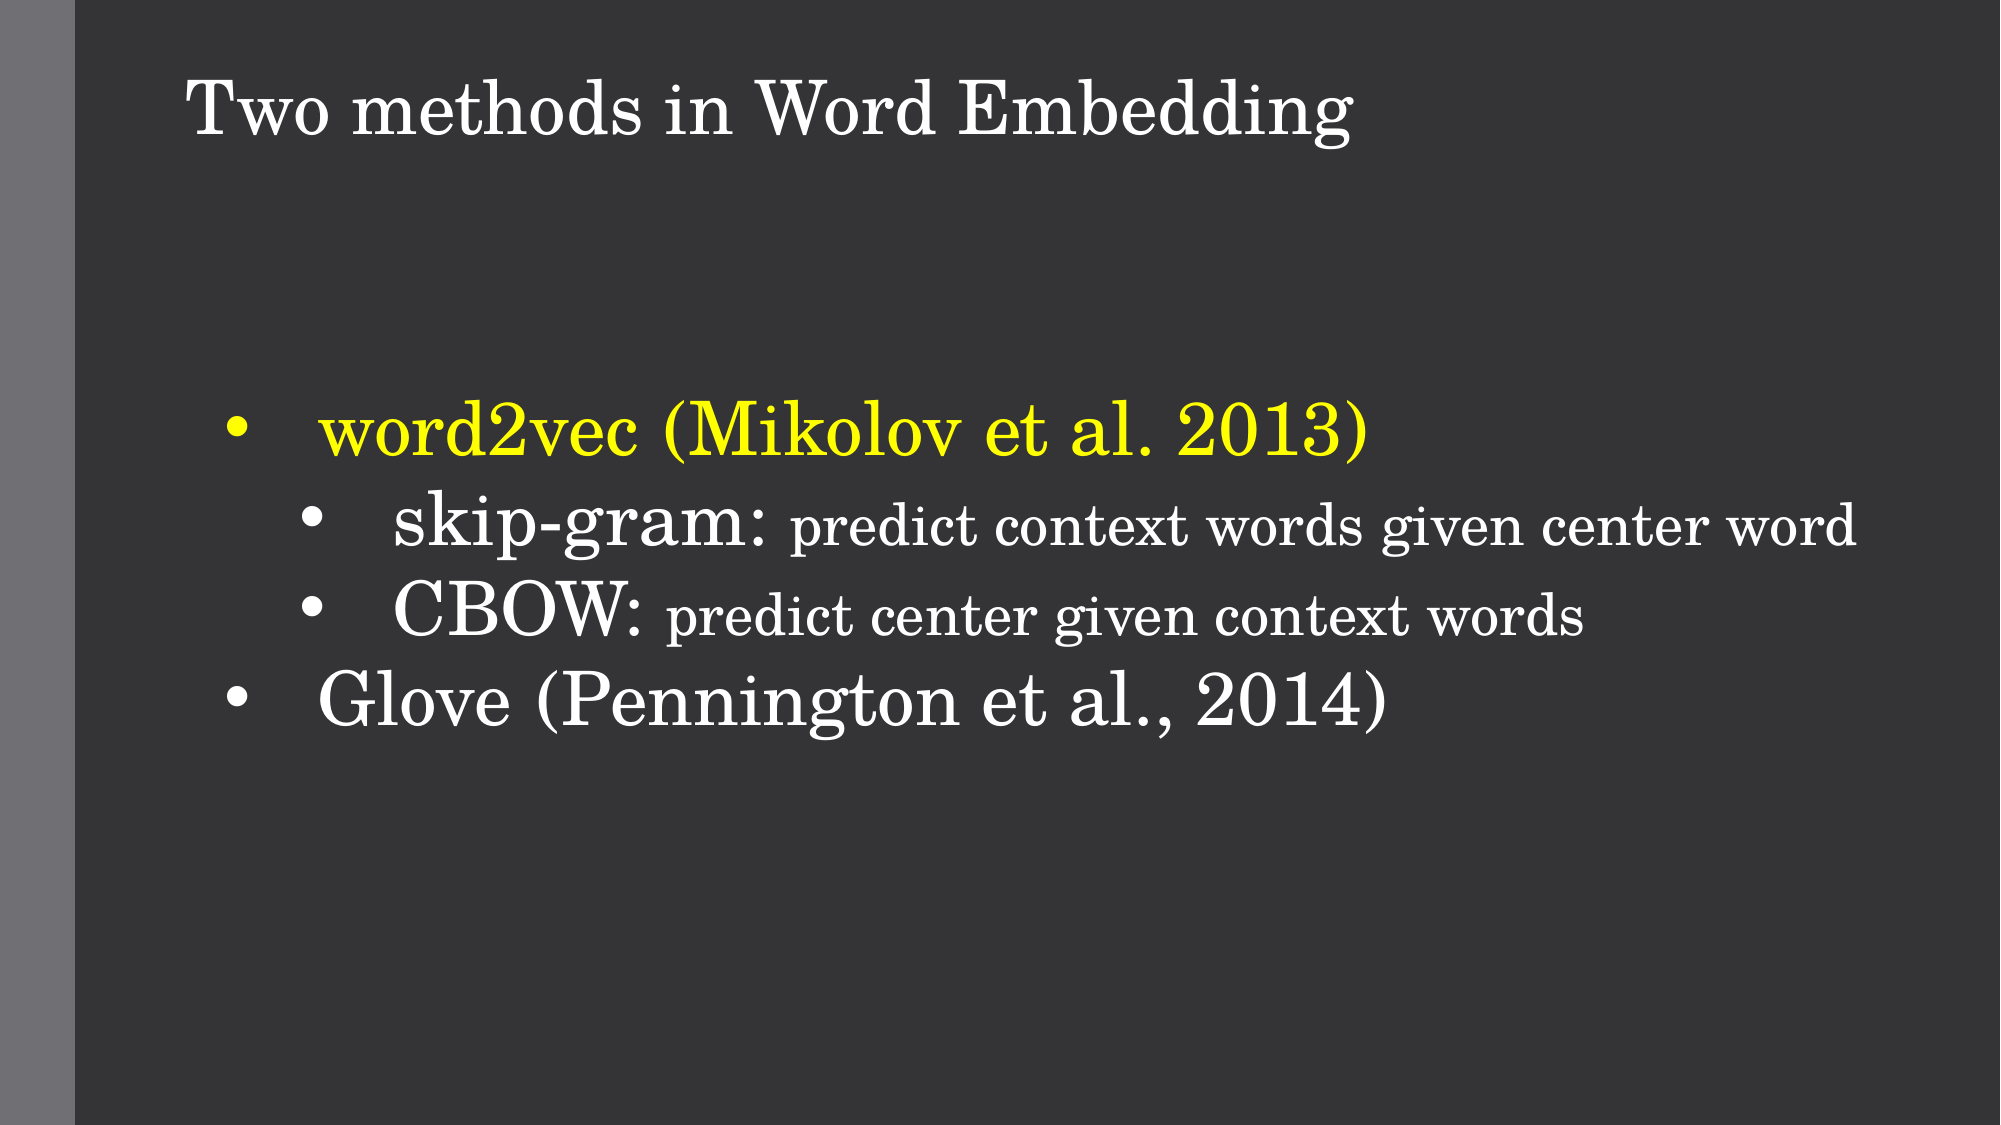

Two methods in Word Embedding
word2vec (Mikolov et al. 2013)
skip-gram: predict context words given center word
CBOW: predict center given context words
Glove (Pennington et al., 2014)